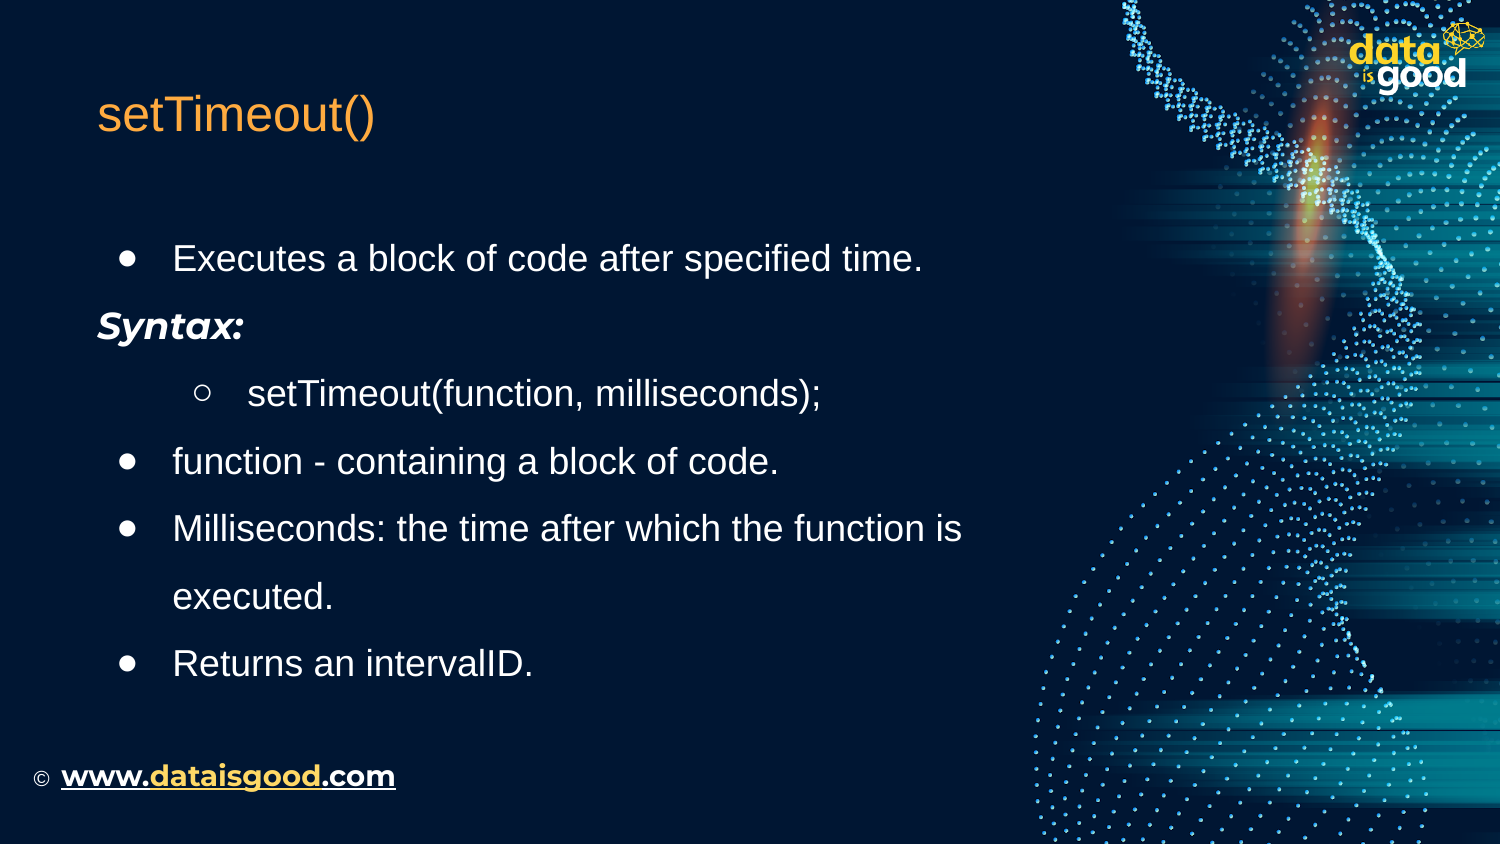

# setTimeout()
Executes a block of code after specified time.
Syntax:
setTimeout(function, milliseconds);
function - containing a block of code.
Milliseconds: the time after which the function is executed.
Returns an intervalID.